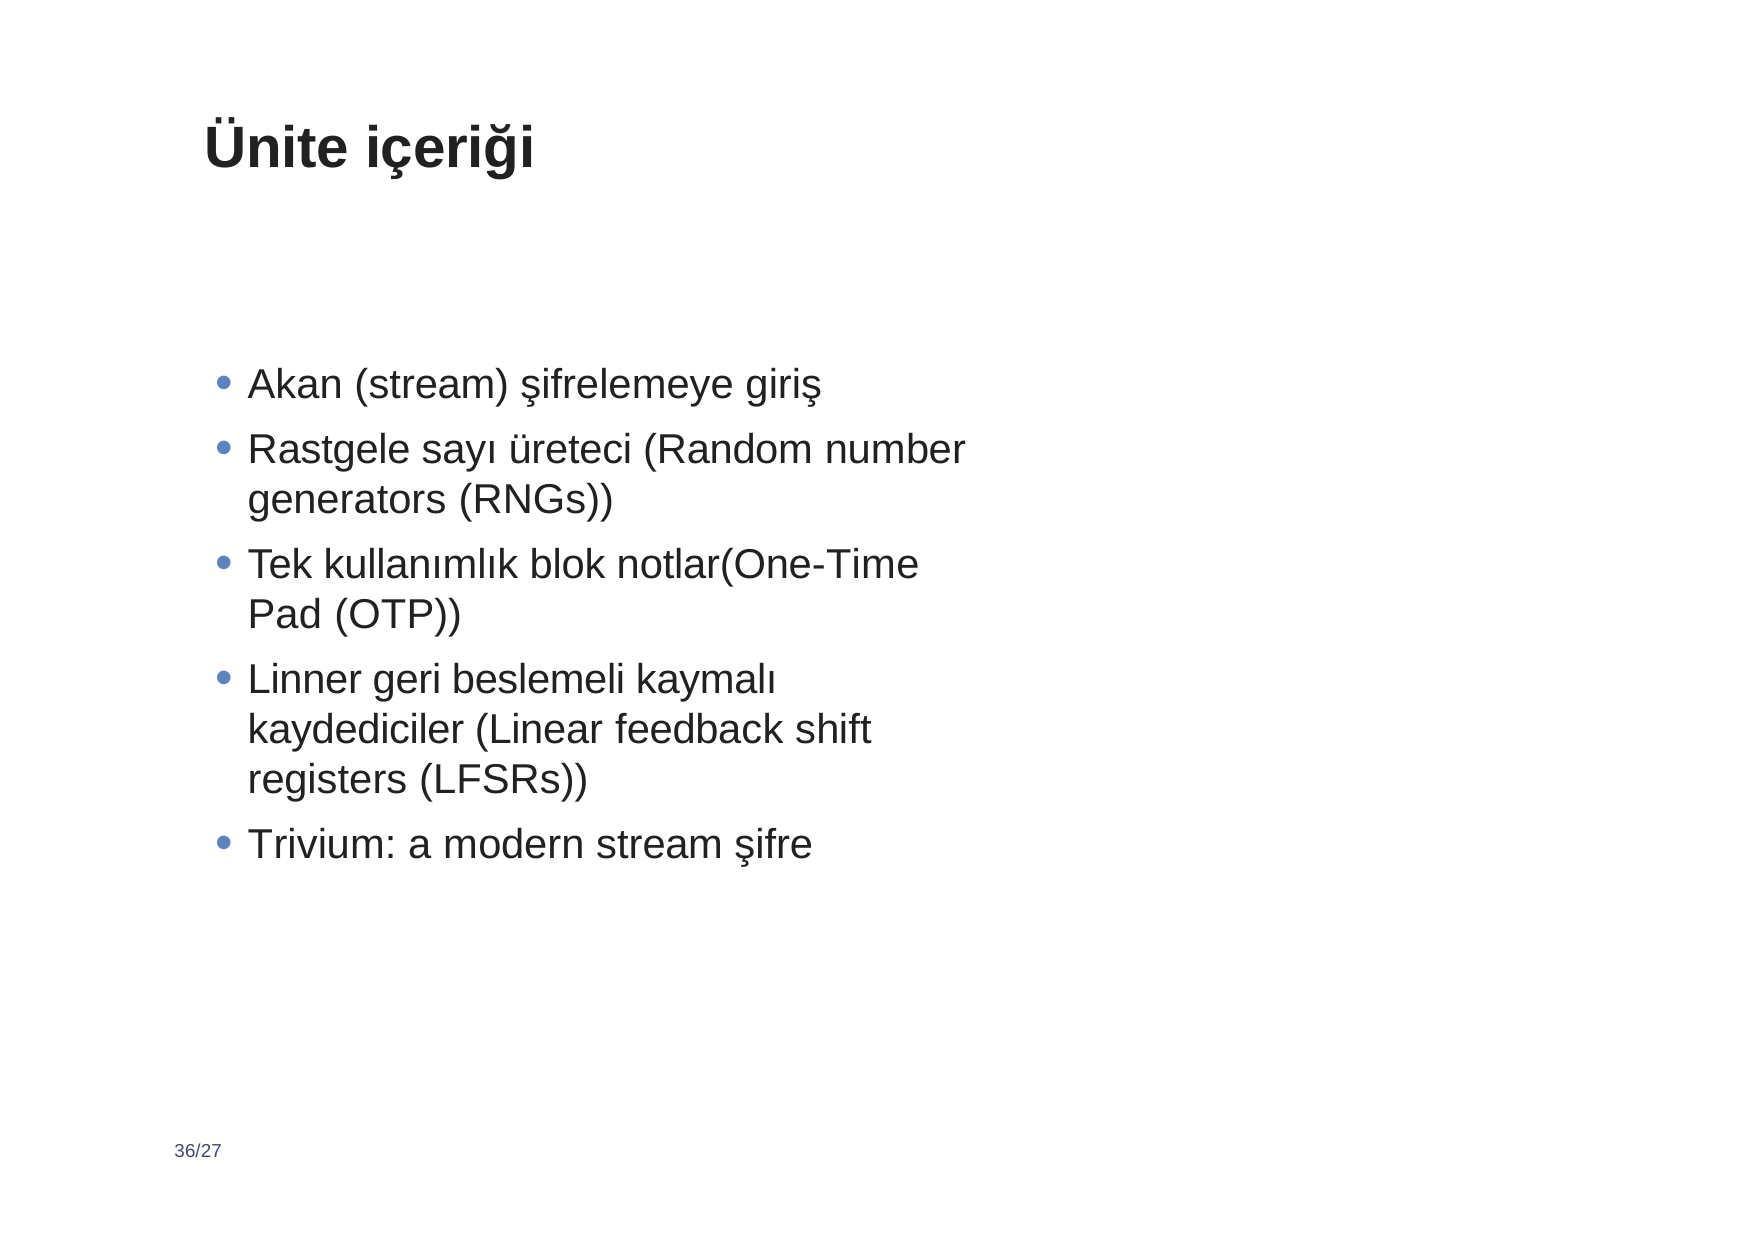

# Ünite içeriği
Akan (stream) şifrelemeye giriş

Rastgele sayı üreteci (Random number generators (RNGs))

Tek kullanımlık blok notlar(One-Time Pad (OTP))

Linner geri beslemeli kaymalı kaydediciler (Linear feedback shift registers (LFSRs))

Trivium: a modern stream şifre
36/27